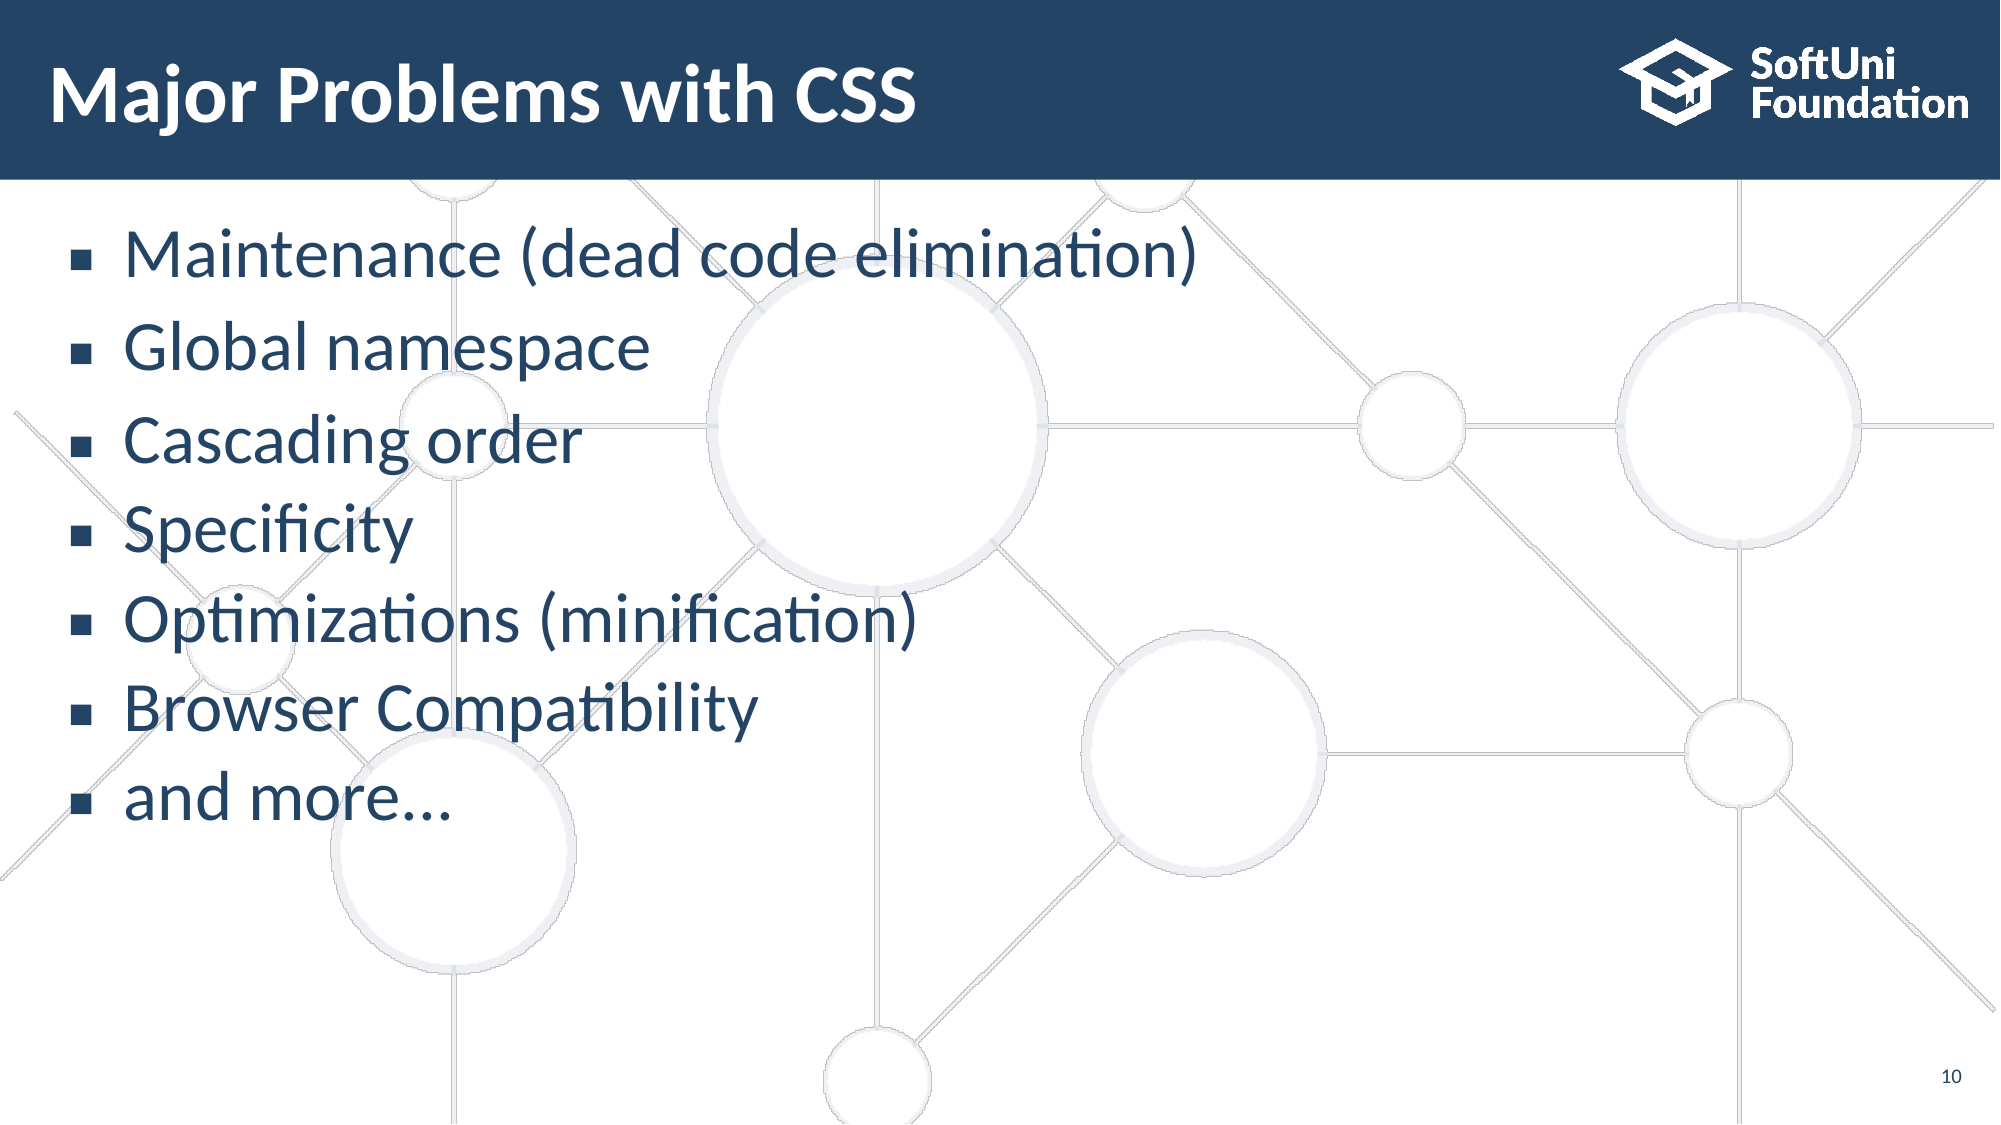

# Major Problems with CSS
Maintenance (dead code elimination)
Global namespace
Cascading order
Specificity
Optimizations (minification)
Browser Compatibility
and more...
10